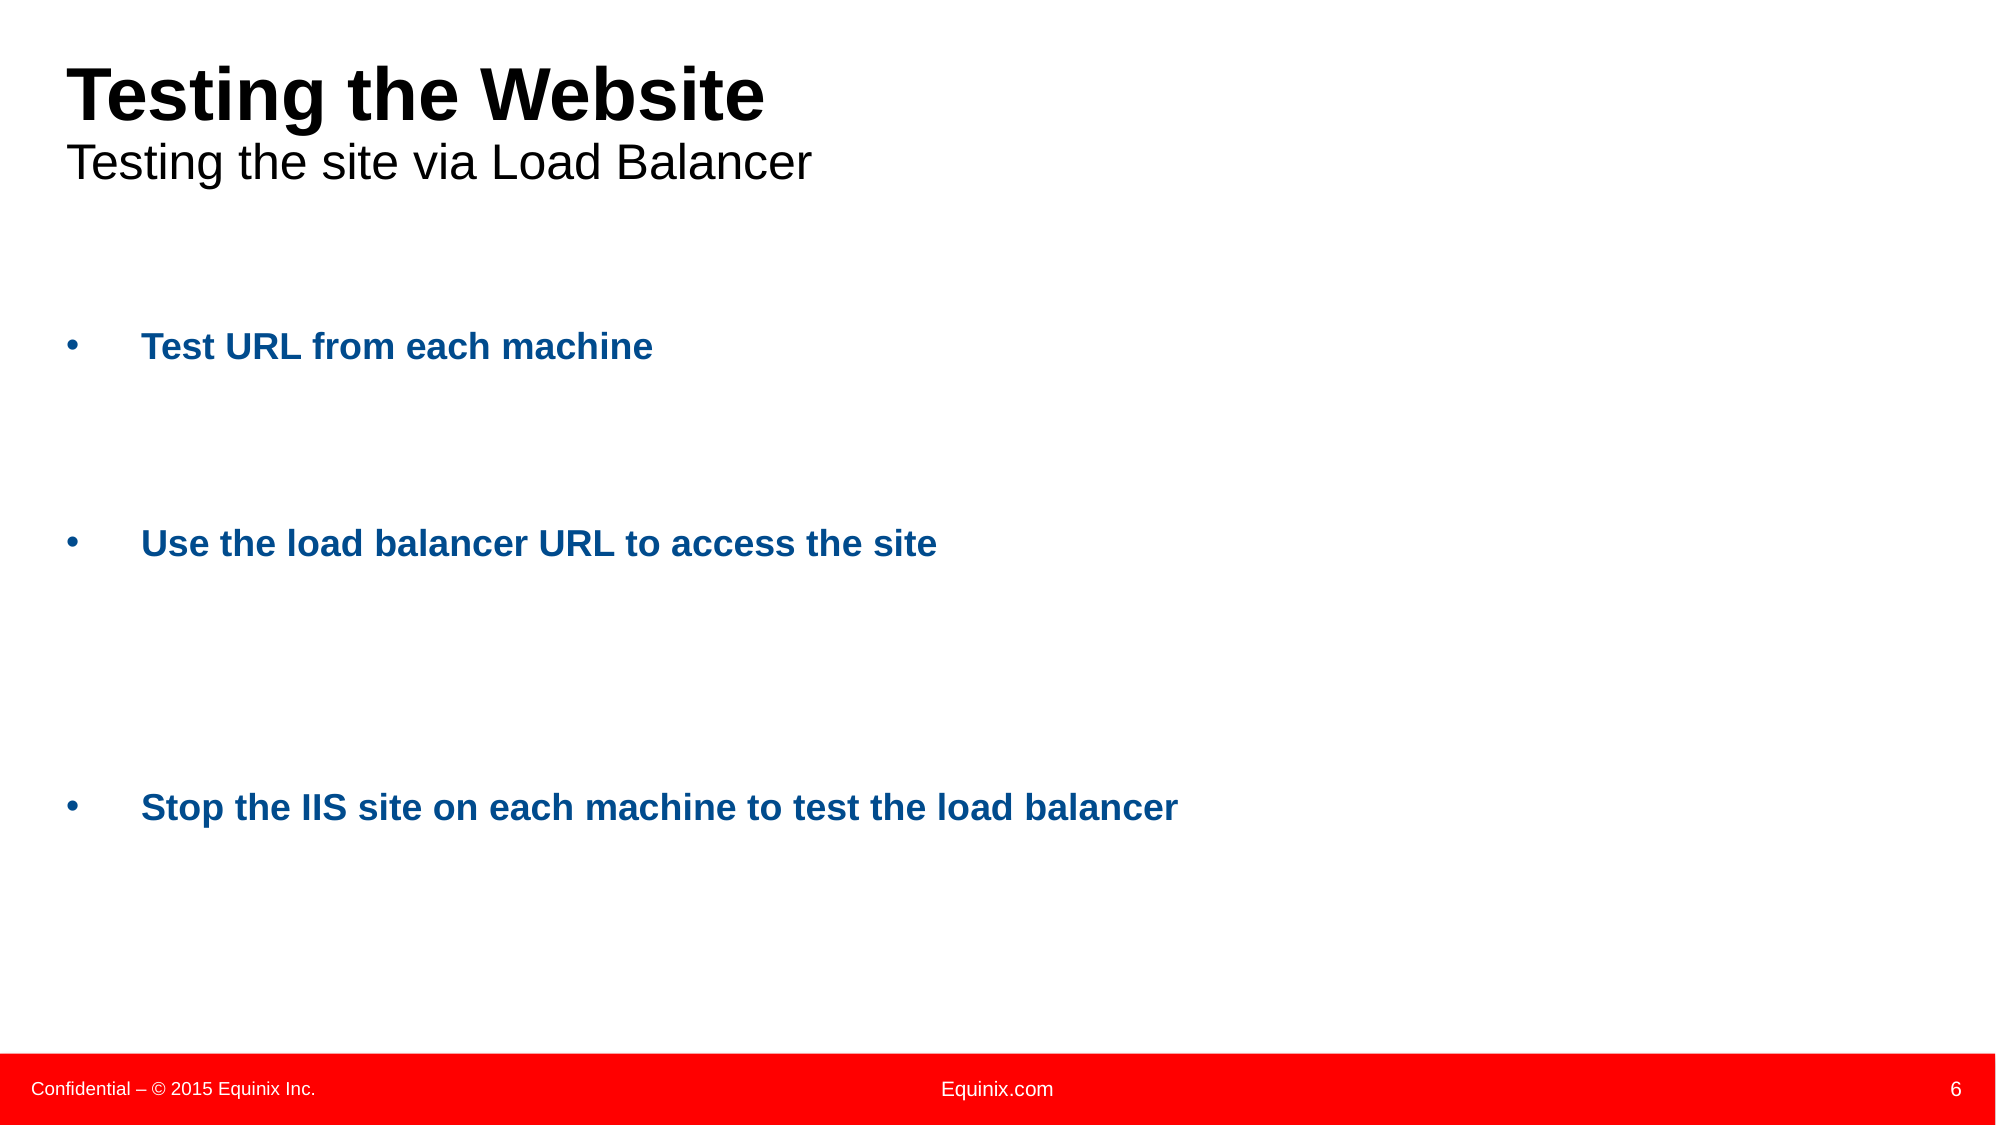

# Testing the Website
Testing the site via Load Balancer

Test URL from each machine

Use the load balancer URL to access the site

Stop the IIS site on each machine to test the load balancer